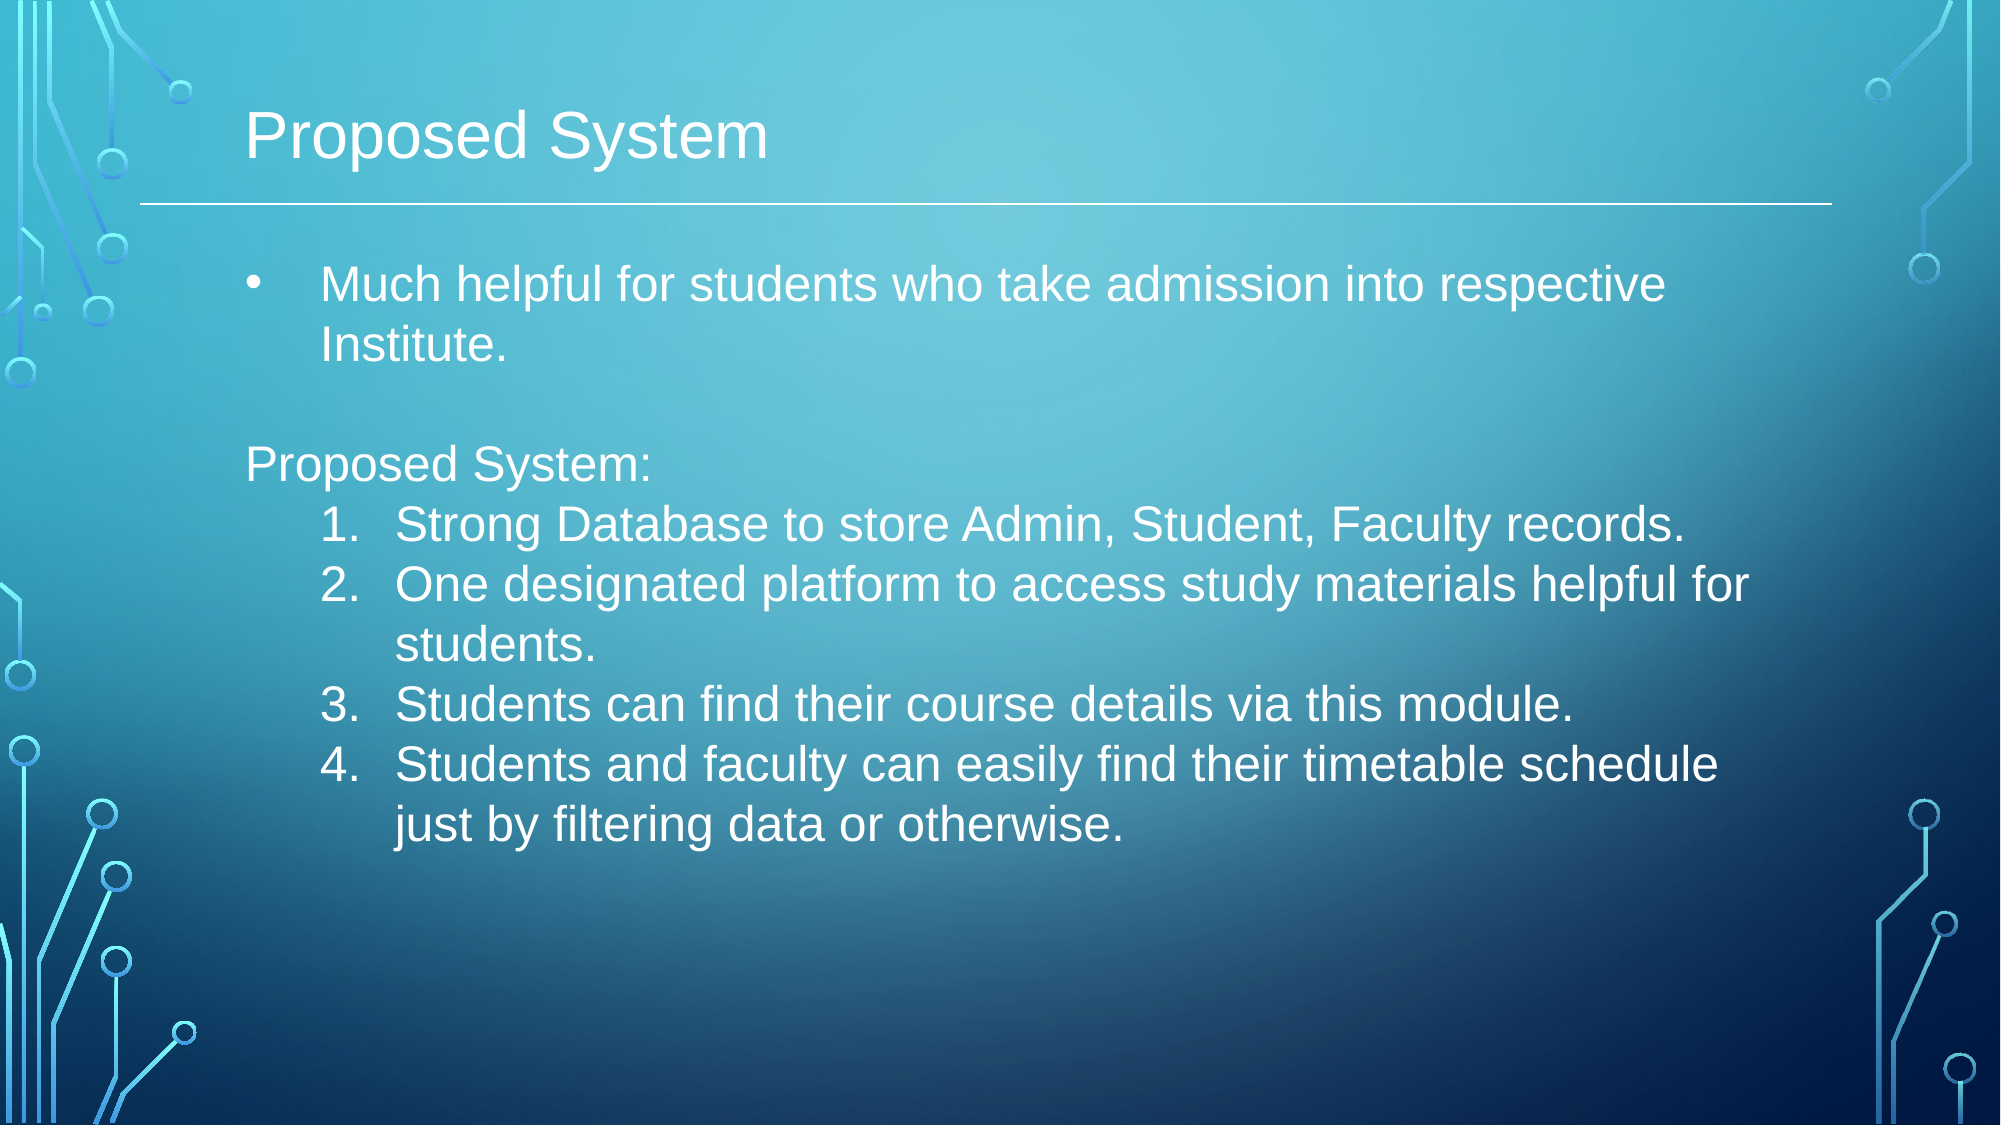

Proposed System

Much helpful for students who take admission into respective Institute.

Proposed System:
Strong Database to store Admin, Student, Faculty records.
One designated platform to access study materials helpful for students.
Students can find their course details via this module.
Students and faculty can easily find their timetable schedule just by filtering data or otherwise.